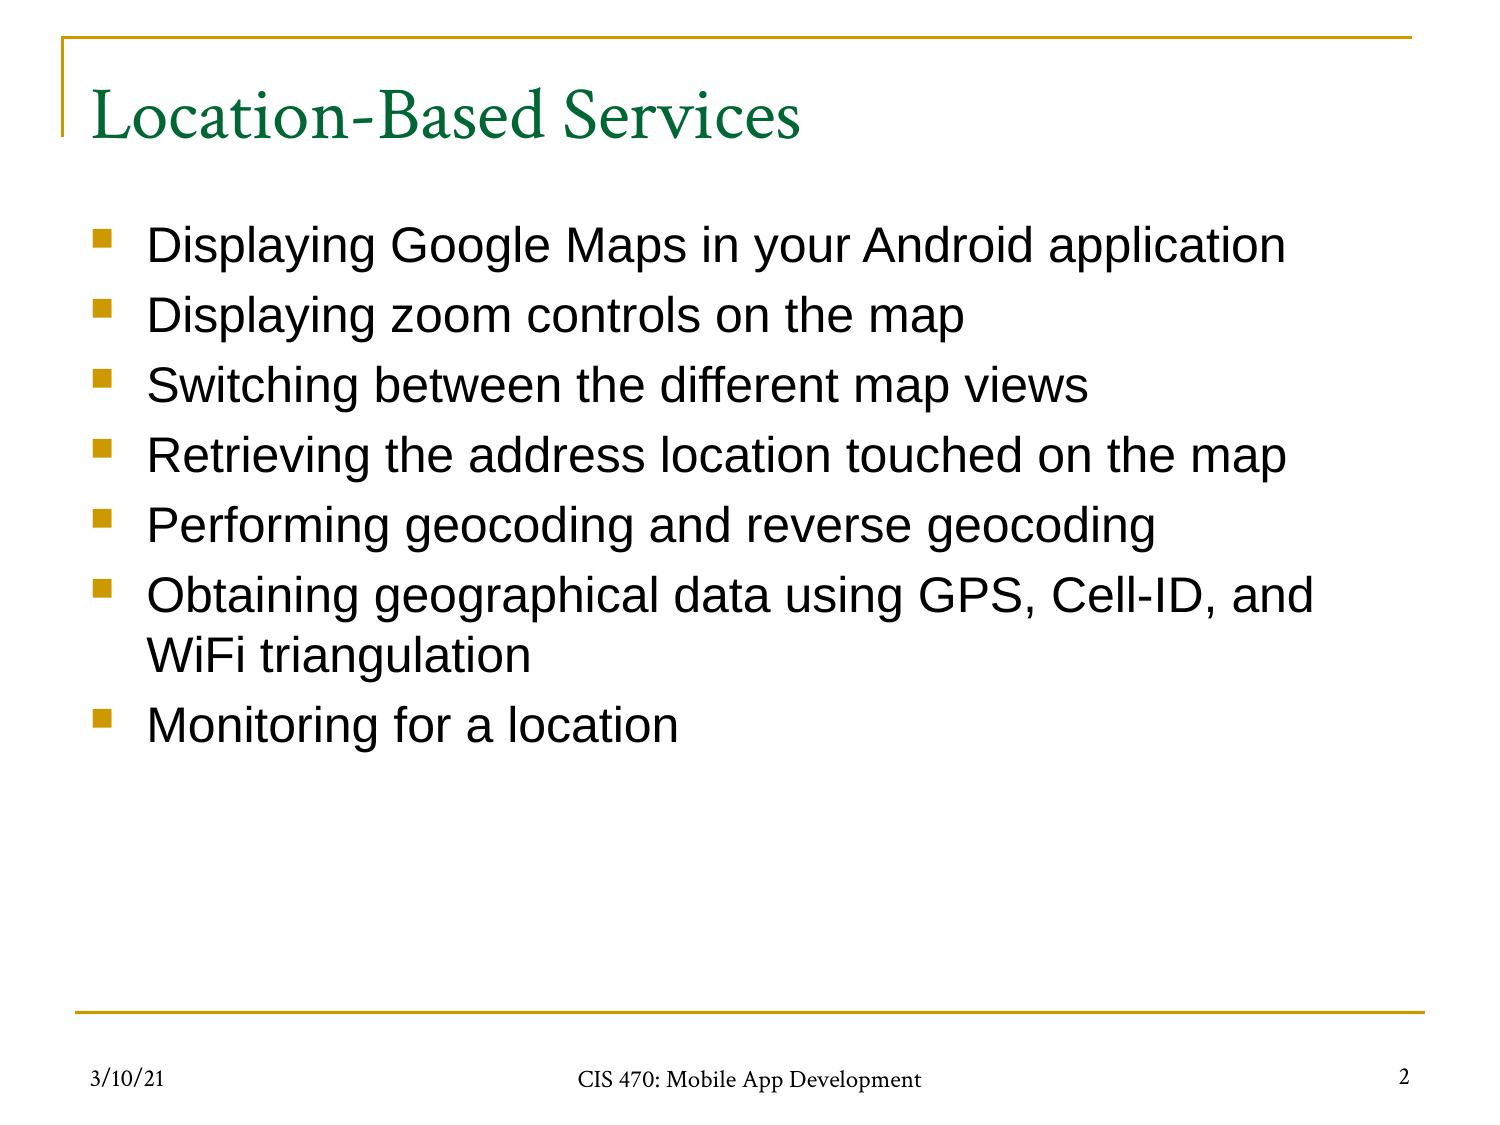

Location-Based Services
Displaying Google Maps in your Android application
Displaying zoom controls on the map
Switching between the different map views
Retrieving the address location touched on the map
Performing geocoding and reverse geocoding
Obtaining geographical data using GPS, Cell-ID, and WiFi triangulation
Monitoring for a location
3/10/21
2
CIS 470: Mobile App Development